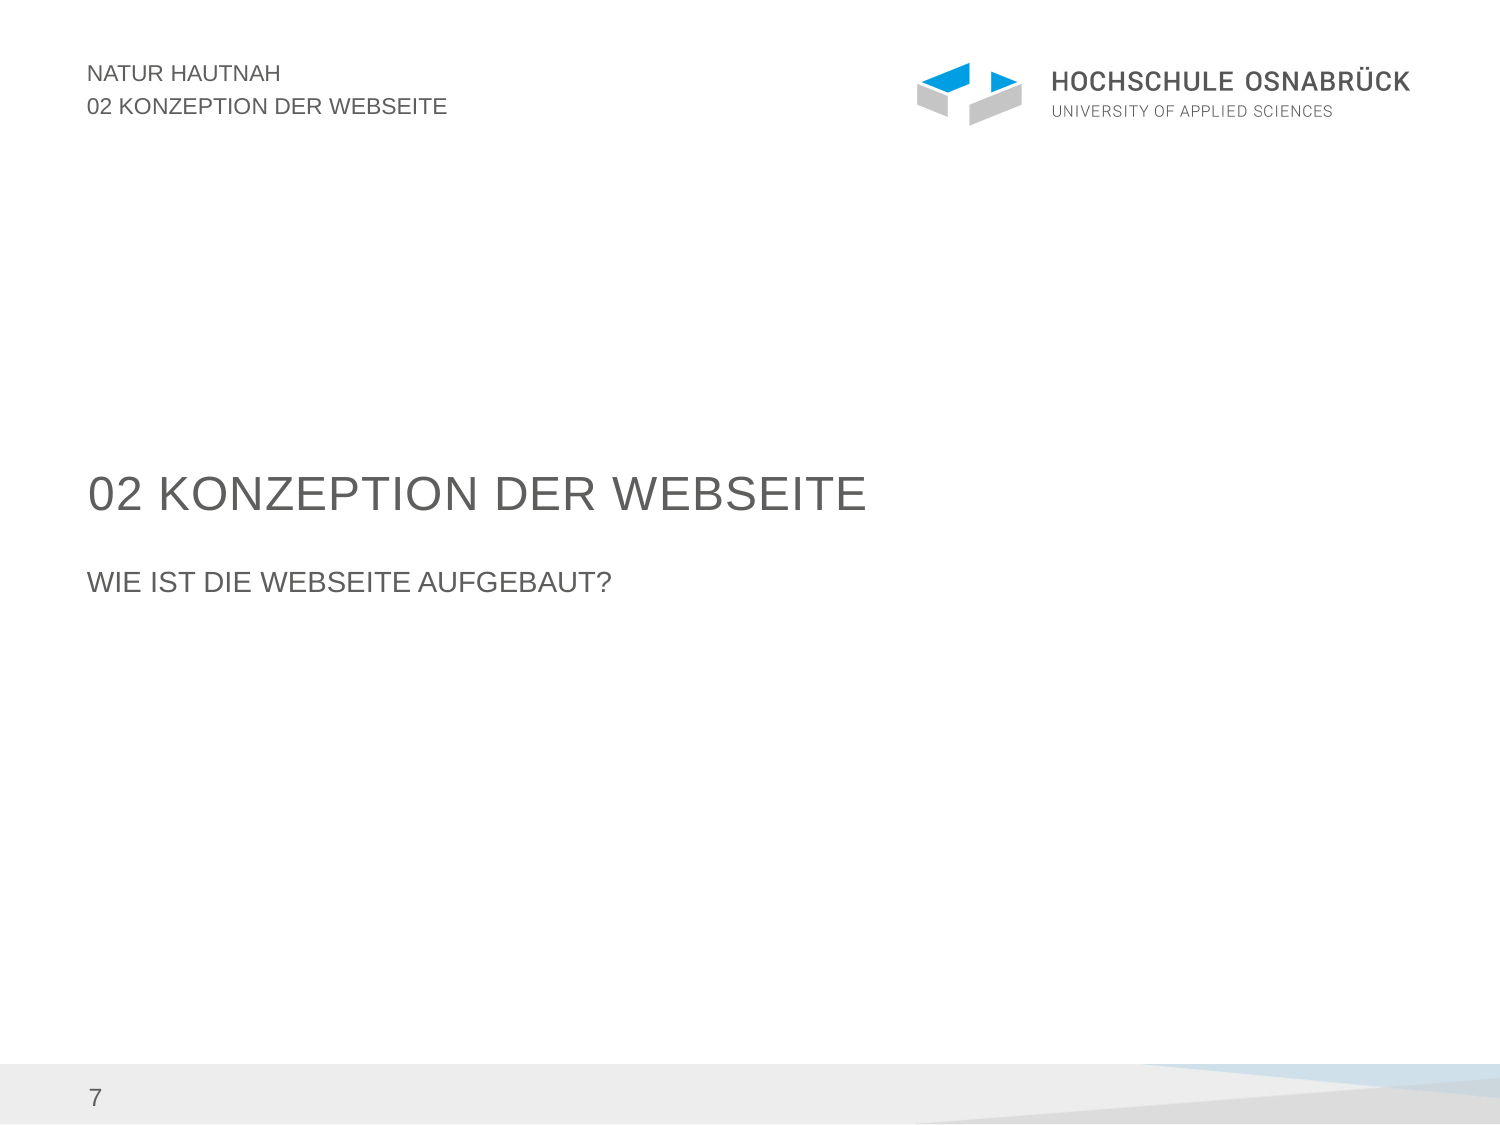

Natur Hautnah
02 Konzeption der Webseite
# 02 Konzeption der Webseite
Wie ist die Webseite aufgebaut?